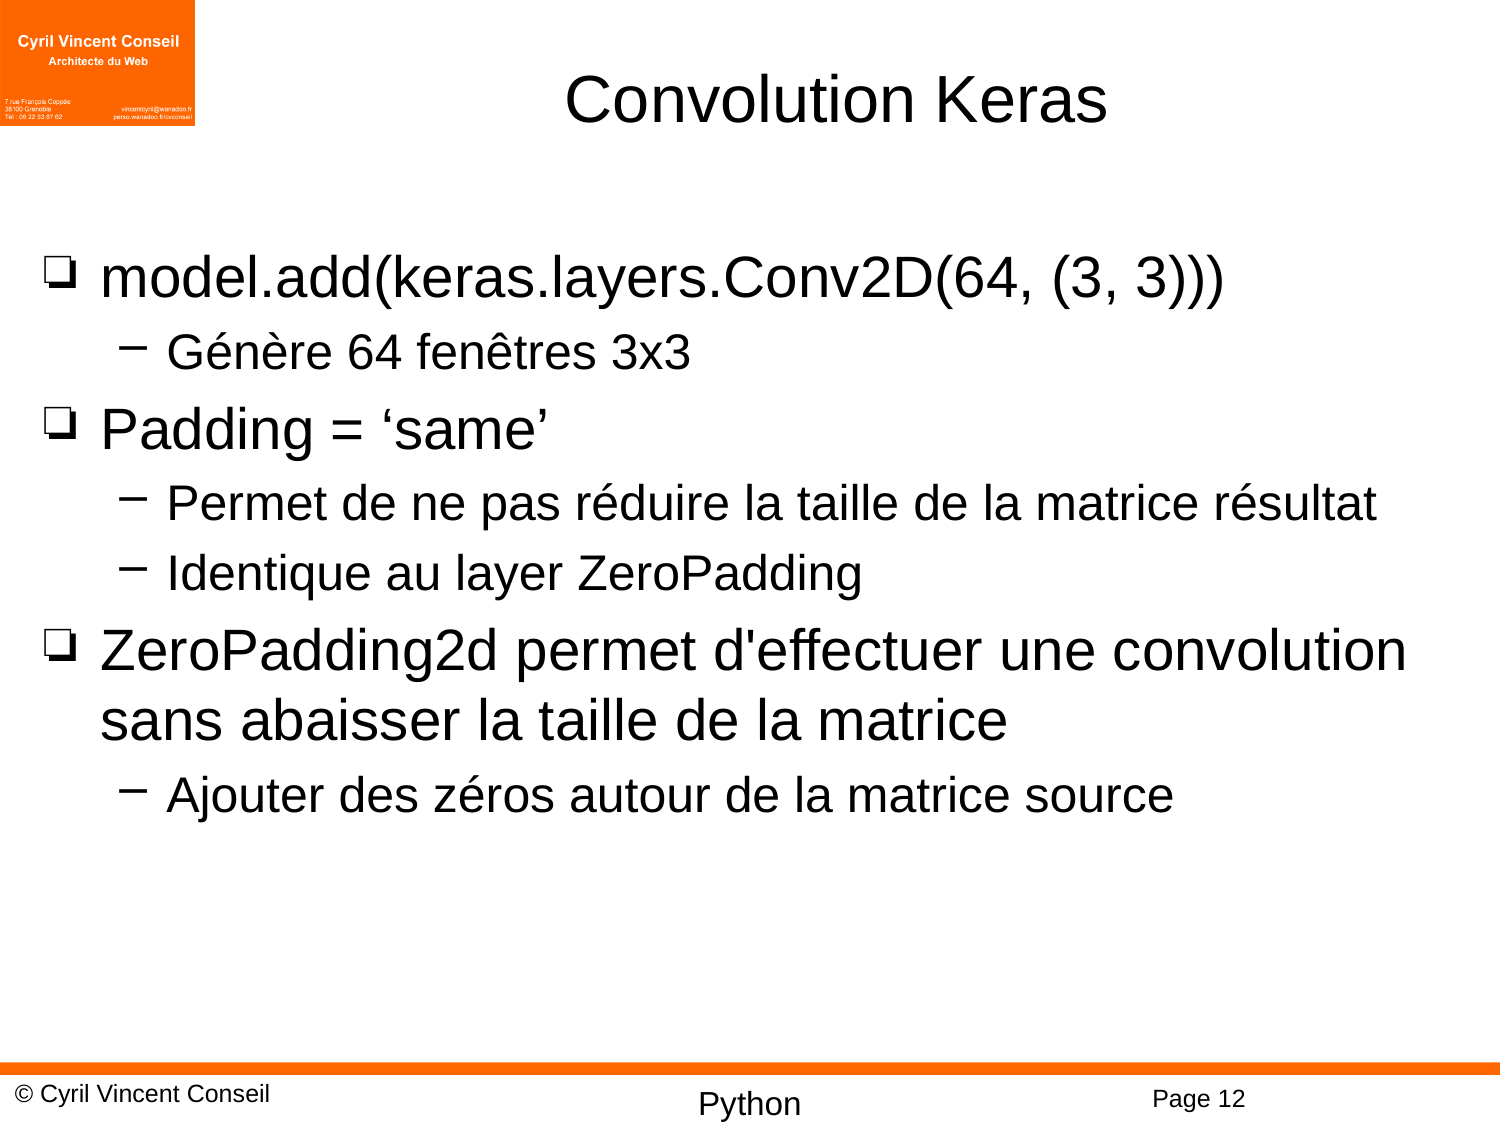

# Convolution Keras
model.add(keras.layers.Conv2D(64, (3, 3)))
Génère 64 fenêtres 3x3
Padding = ‘same’
Permet de ne pas réduire la taille de la matrice résultat
Identique au layer ZeroPadding
ZeroPadding2d permet d'effectuer une convolution sans abaisser la taille de la matrice
Ajouter des zéros autour de la matrice source